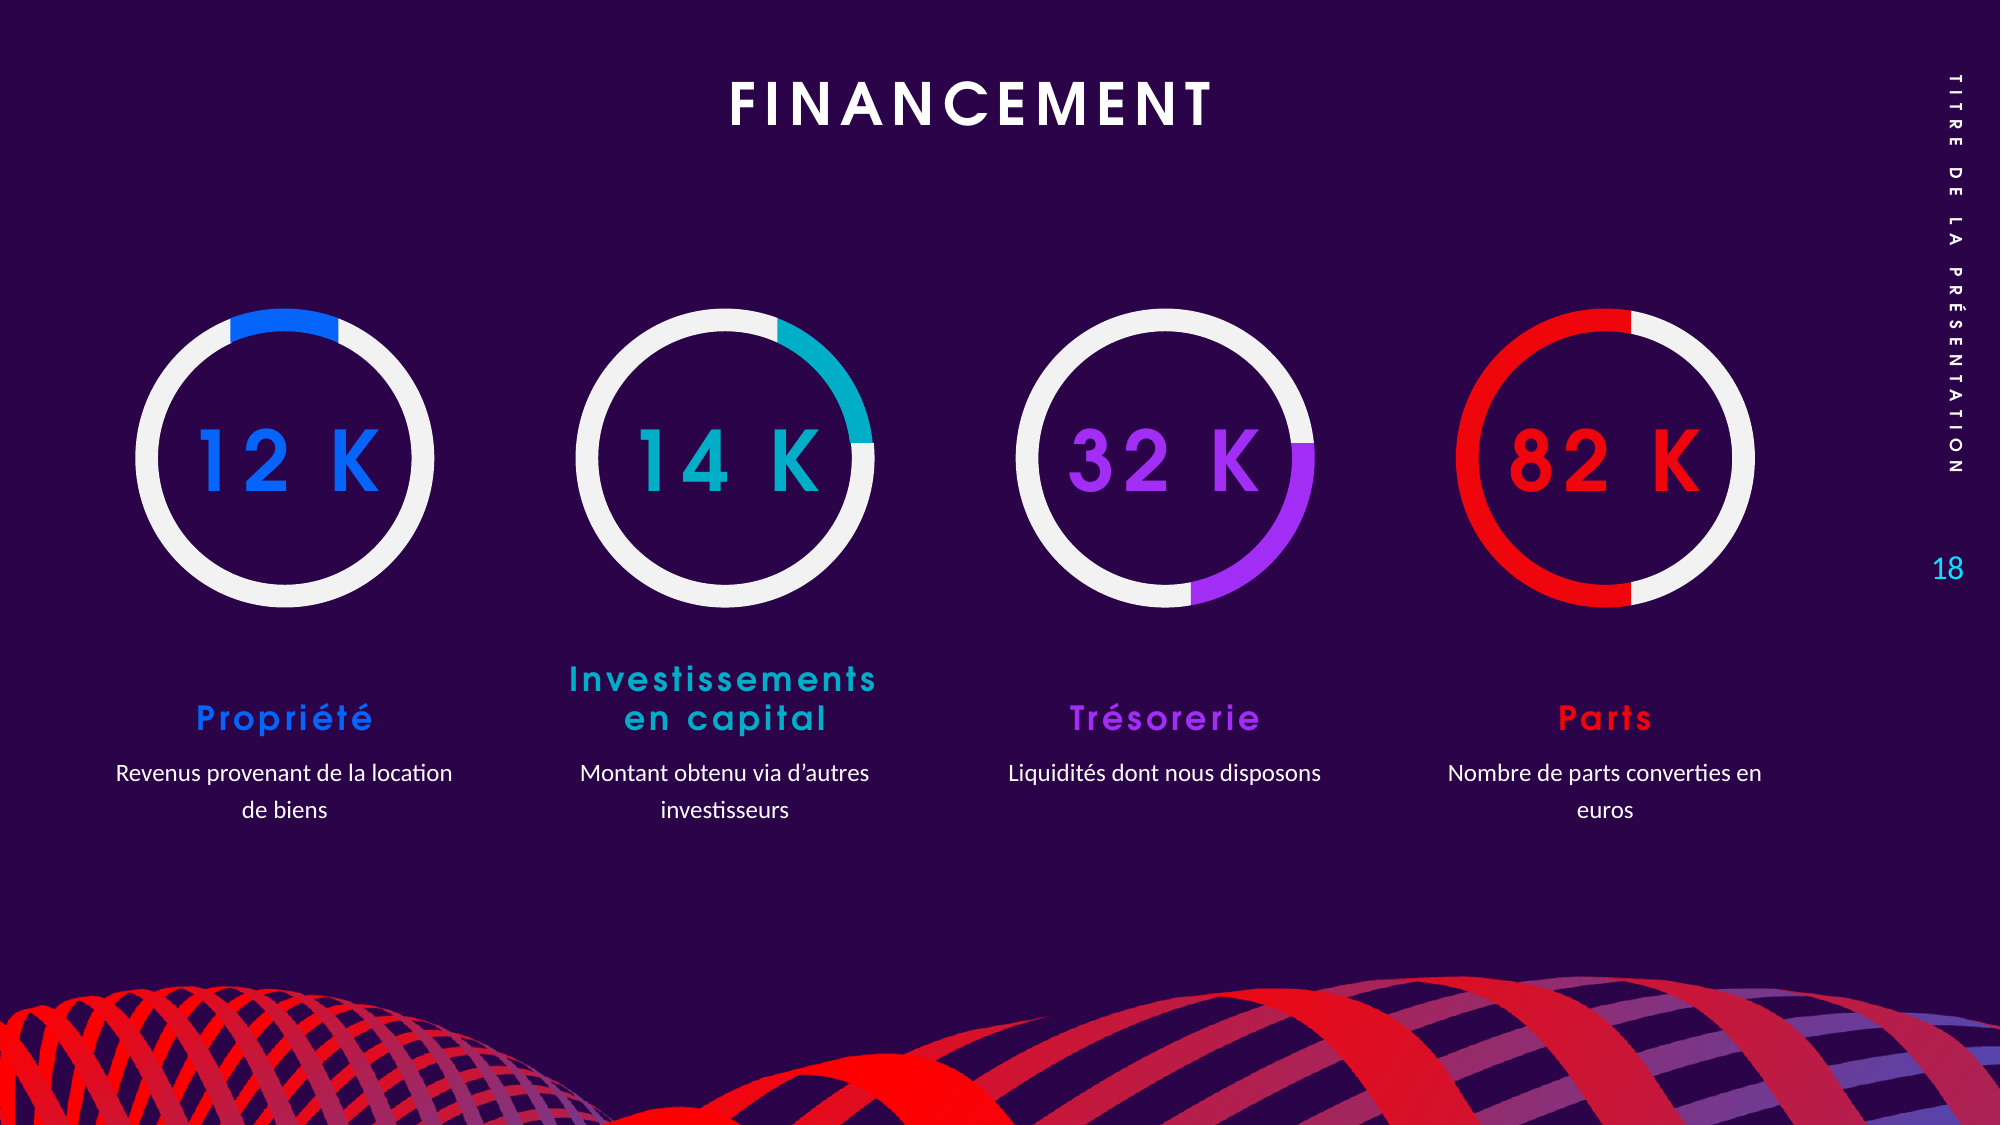

# Financement
TITRE DE LA PRÉSENTATION

12 k
14 k
32 k
82 k
18
Propriété
Investissements en capital
Trésorerie
Parts
Revenus provenant de la location de biens
Montant obtenu via d’autres investisseurs
Liquidités dont nous disposons
Nombre de parts converties en euros